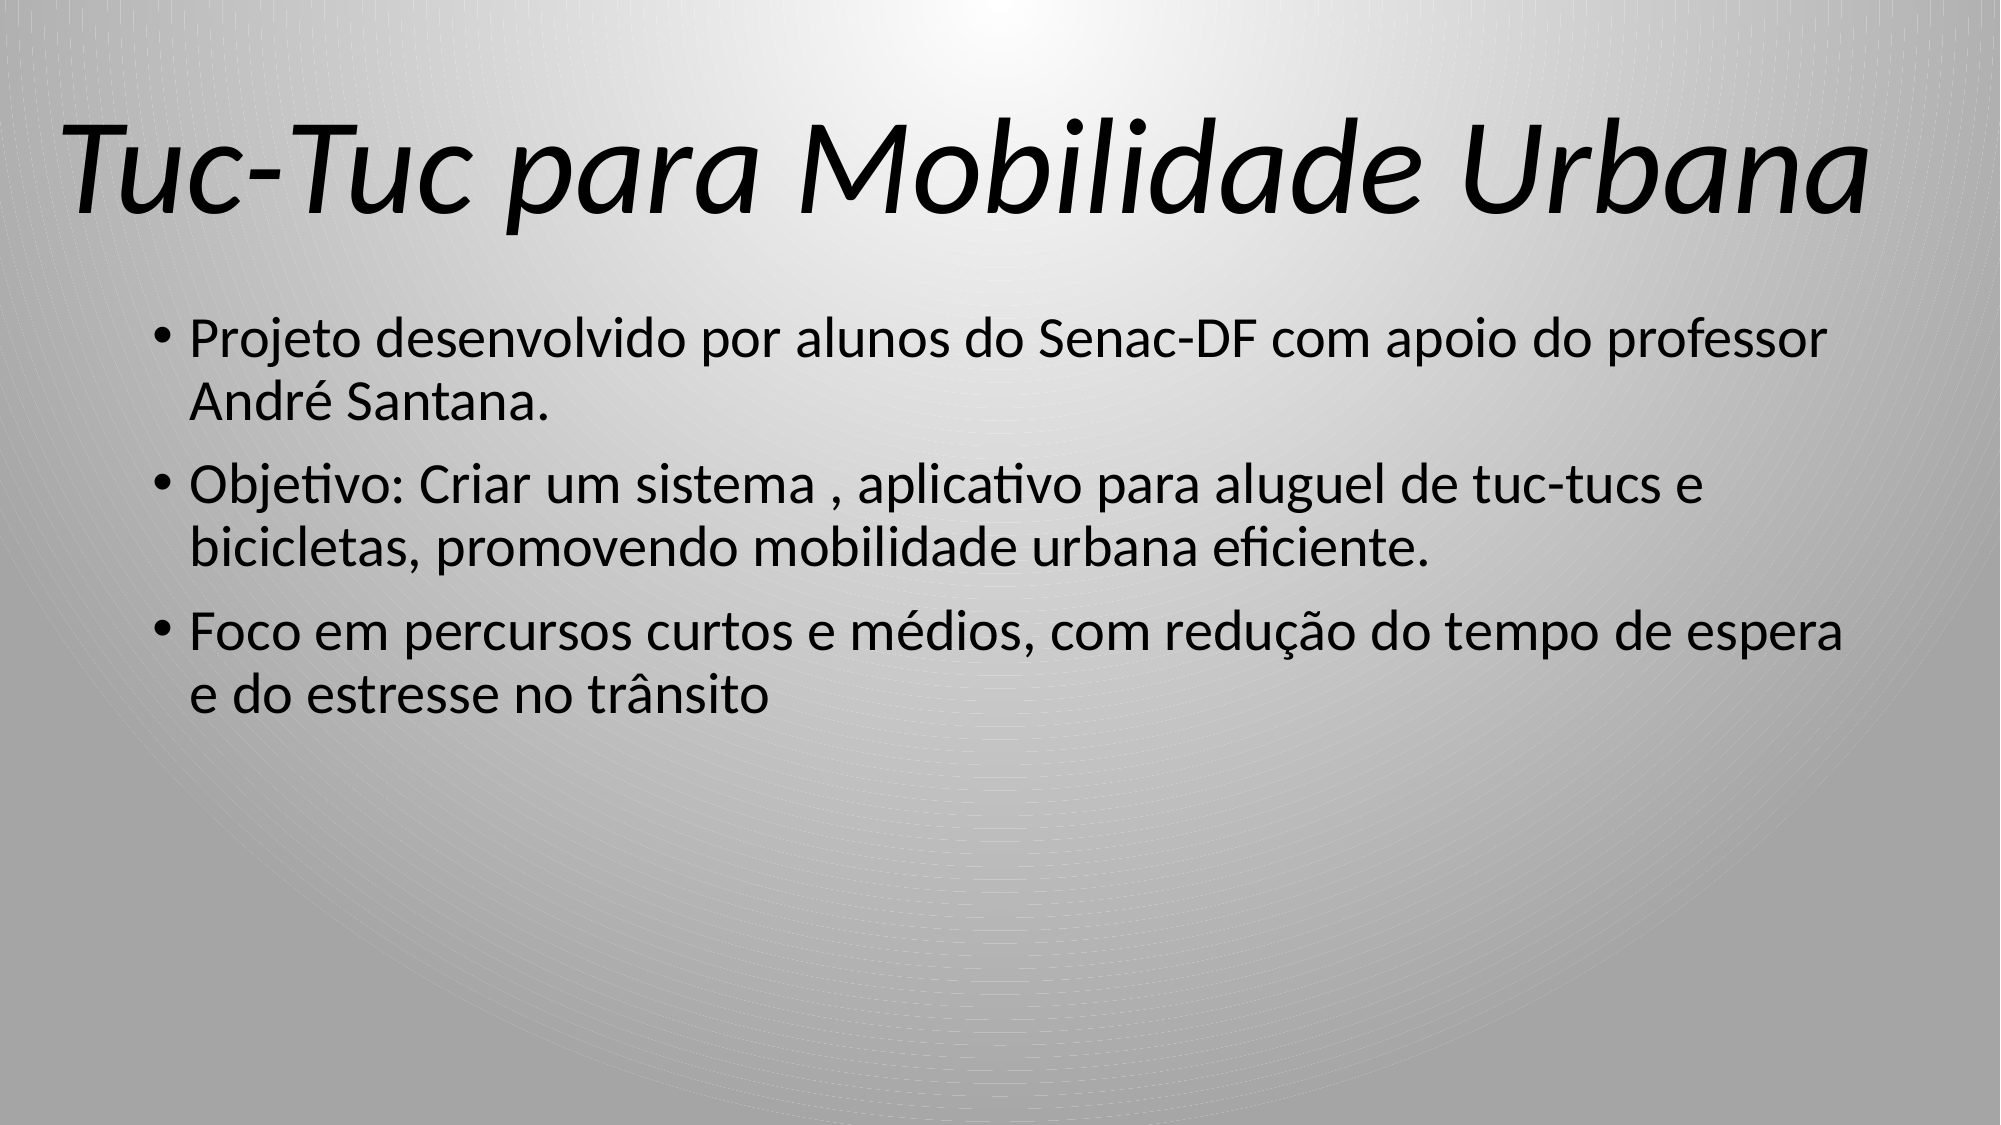

# Tuc-Tuc para Mobilidade Urbana
Projeto desenvolvido por alunos do Senac-DF com apoio do professor André Santana.
Objetivo: Criar um sistema , aplicativo para aluguel de tuc-tucs e bicicletas, promovendo mobilidade urbana eficiente.
Foco em percursos curtos e médios, com redução do tempo de espera e do estresse no trânsito